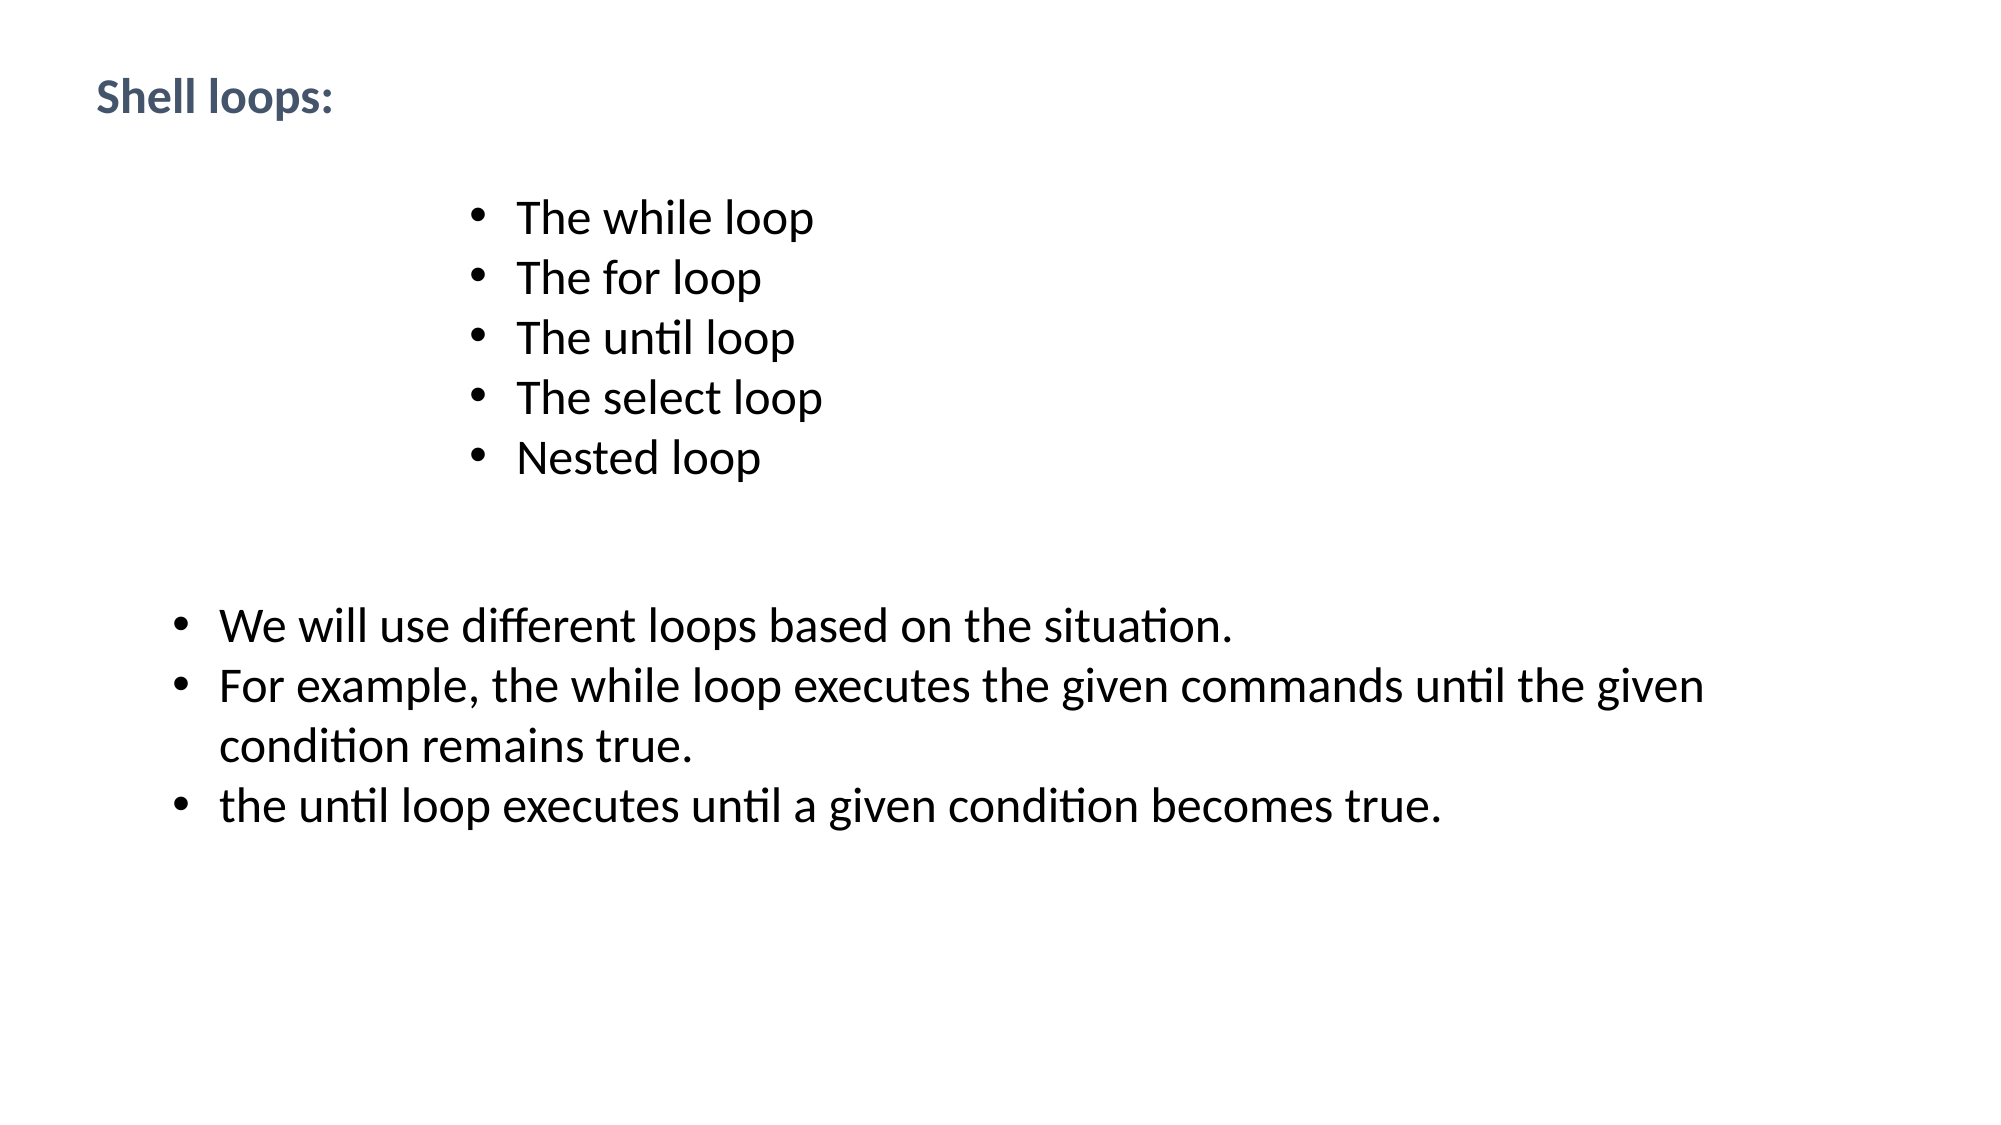

Shell loops:
The while loop
The for loop
The until loop
The select loop
Nested loop
We will use different loops based on the situation.
For example, the while loop executes the given commands until the given condition remains true.
the until loop executes until a given condition becomes true.